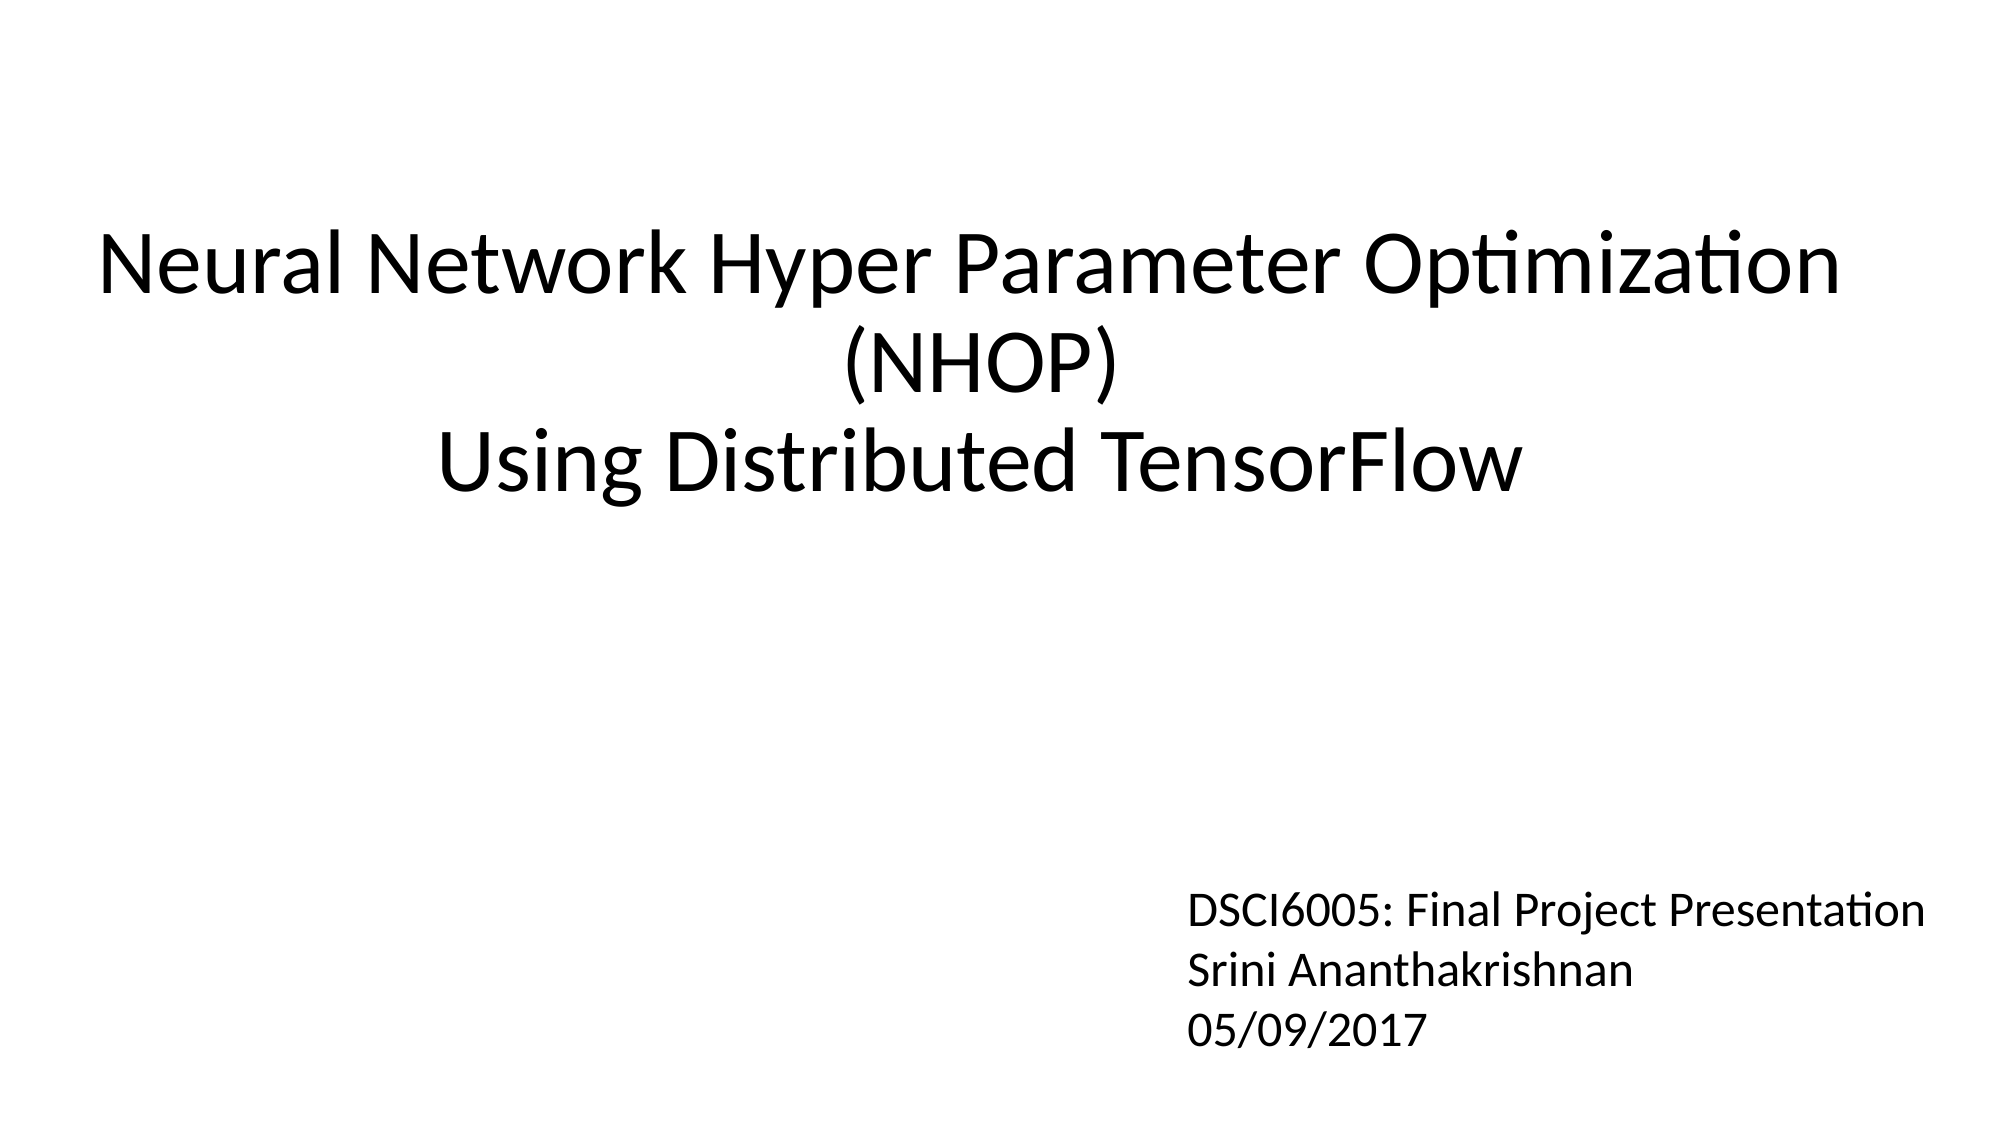

# Neural Network Hyper Parameter Optimization (NHOP) Using Distributed TensorFlow
DSCI6005: Final Project Presentation
Srini Ananthakrishnan
05/09/2017